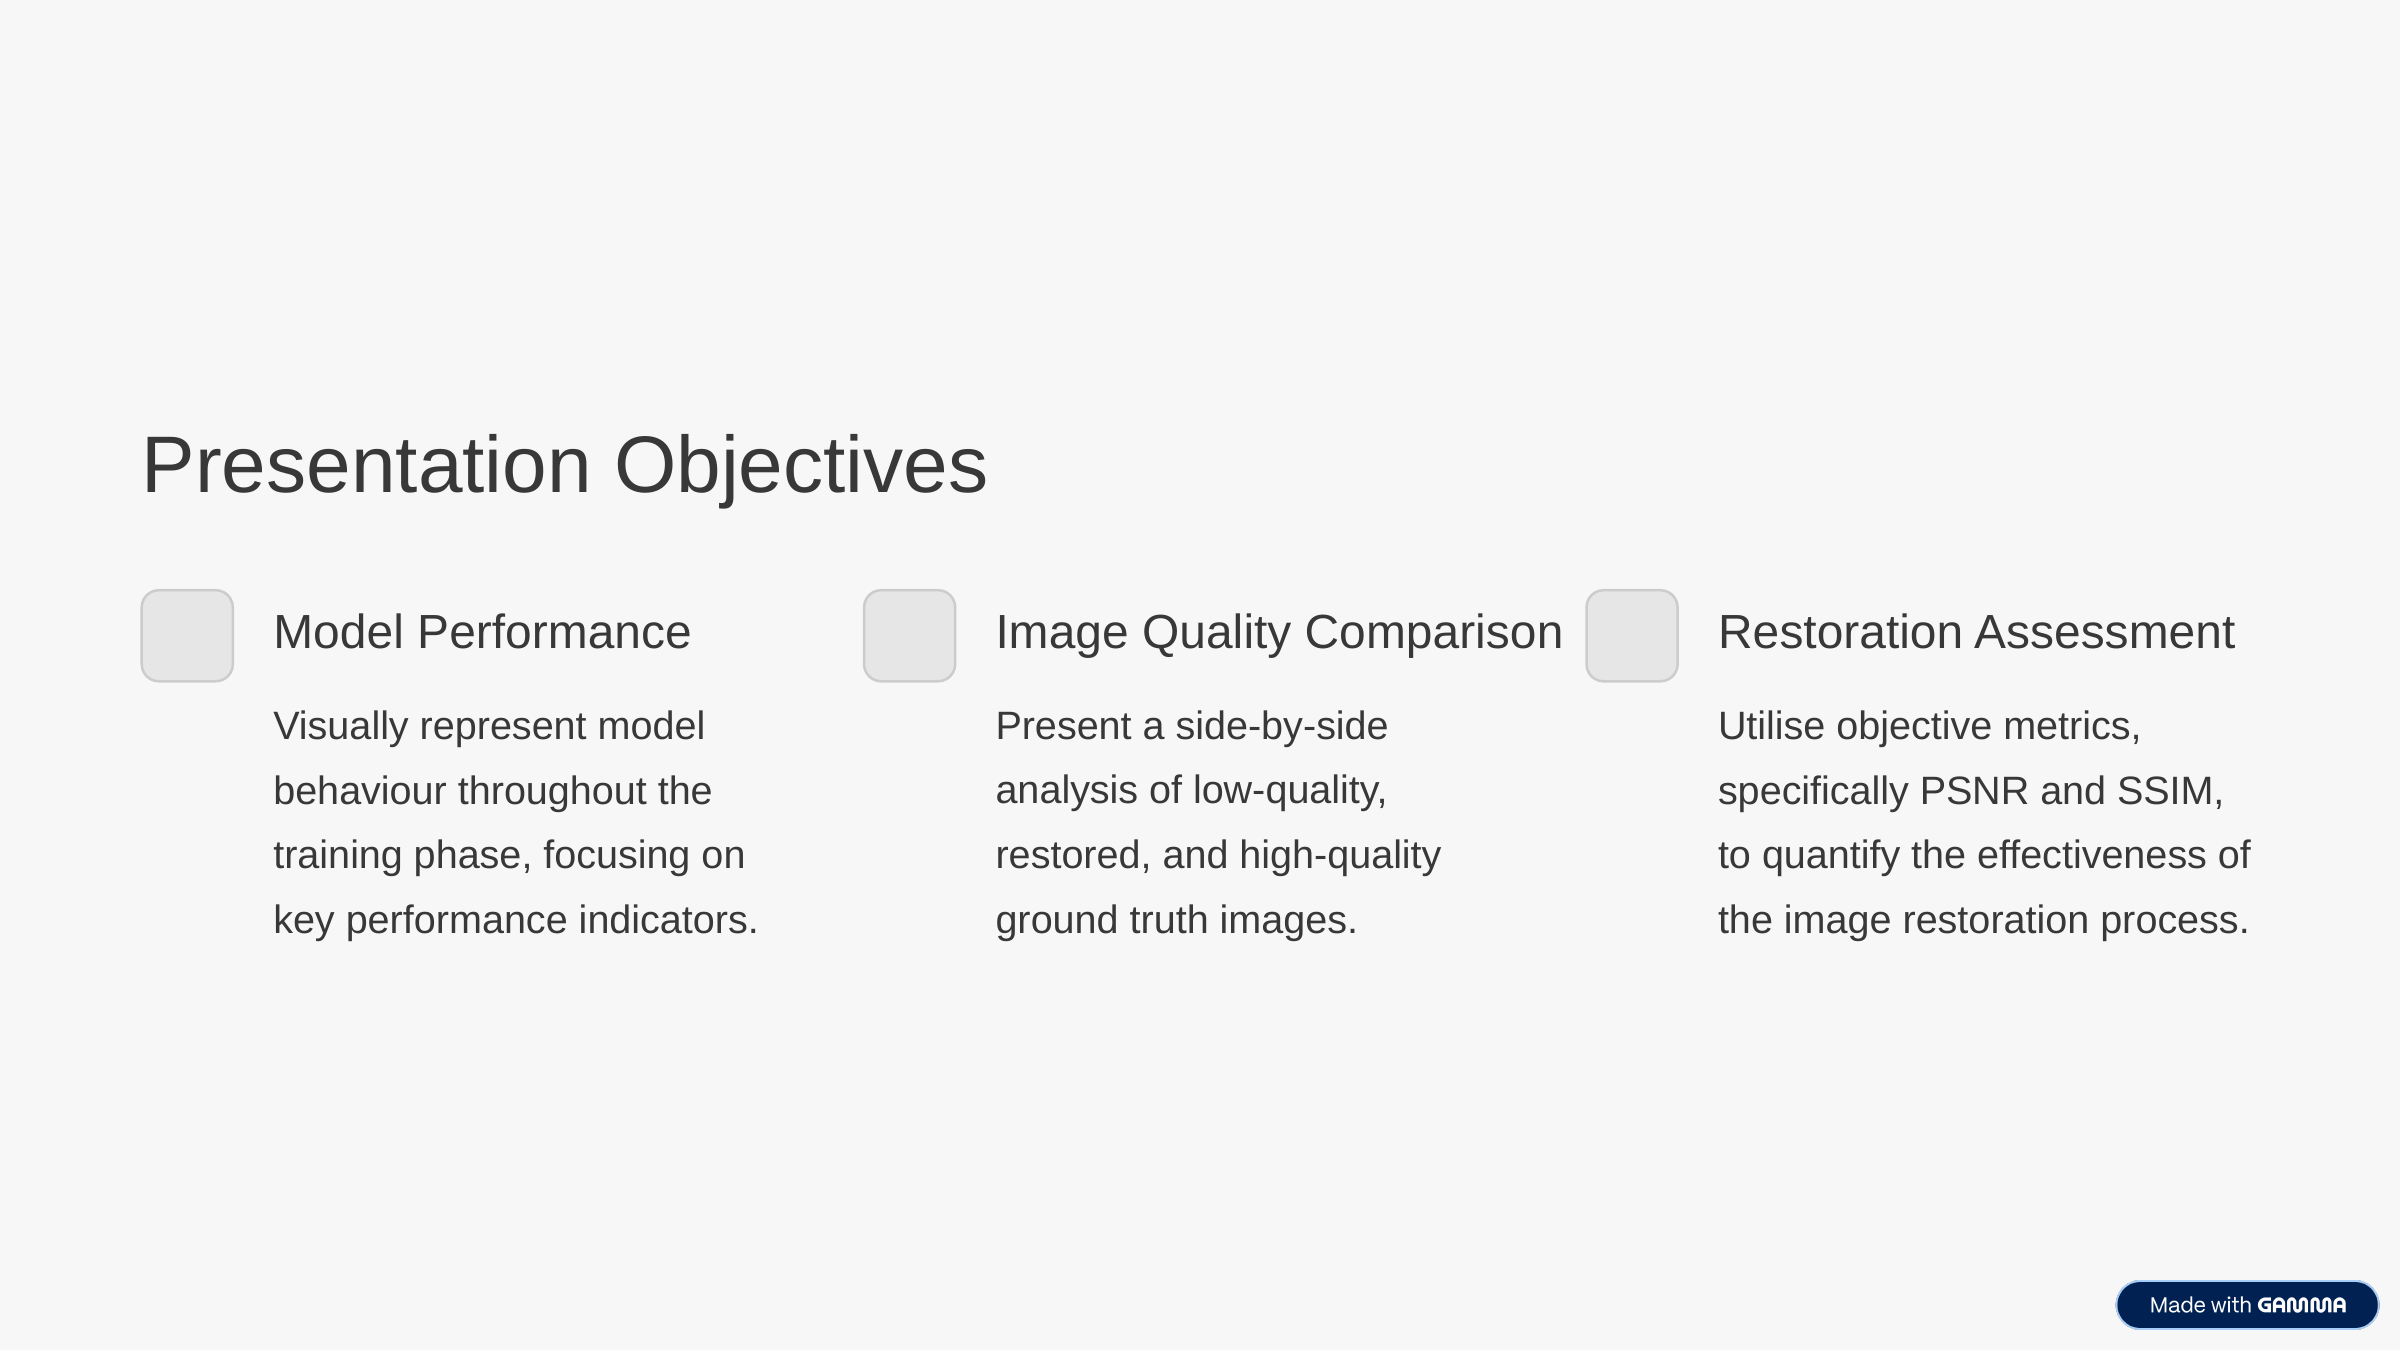

Presentation Objectives

Model Performance
Image Quality Comparison
Restoration Assessment
Visually represent model behaviour throughout the training phase, focusing on key performance indicators.
Present a side-by-side analysis of low-quality, restored, and high-quality ground truth images.
Utilise objective metrics, specifically PSNR and SSIM, to quantify the effectiveness of the image restoration process.